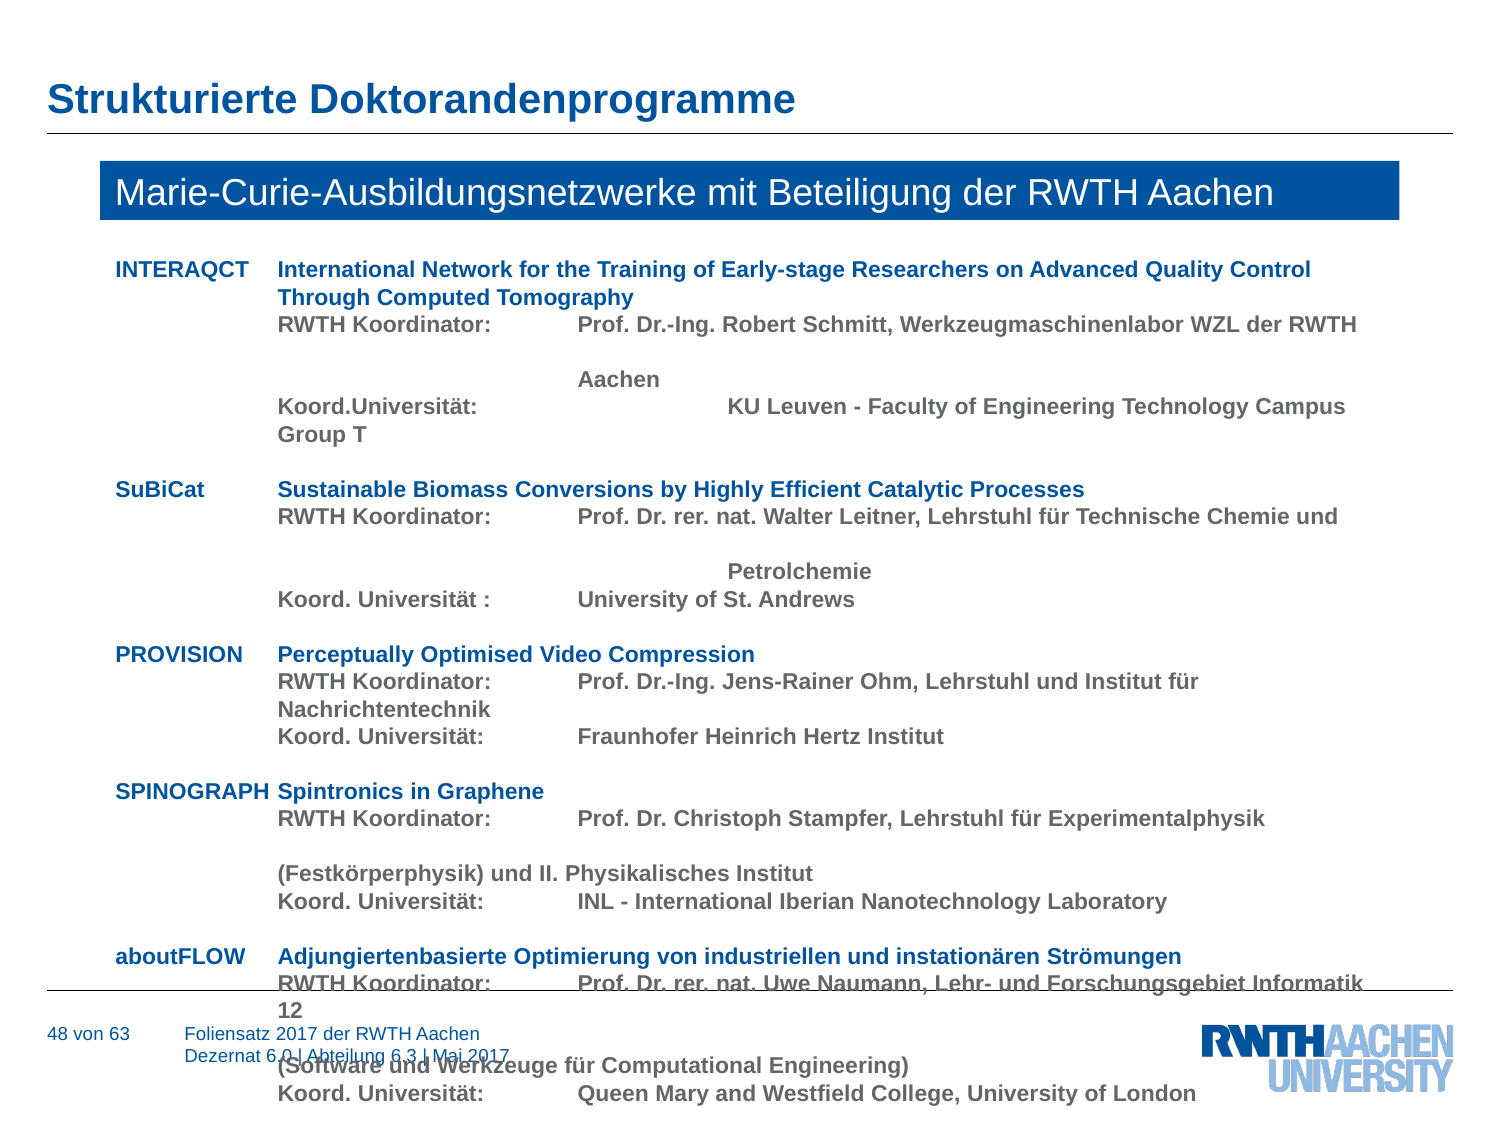

# Strukturierte Doktorandenprogramme
Marie-Curie-Ausbildungsnetzwerke mit Beteiligung der RWTH Aachen

INTERAQCT	International Network for the Training of Early-stage Researchers on Advanced Quality Control Through Computed Tomography
	RWTH Koordinator:	Prof. Dr.-Ing. Robert Schmitt, Werkzeugmaschinenlabor WZL der RWTH 									Aachen
	Koord.Universität: 		KU Leuven - Faculty of Engineering Technology Campus Group T

SuBiCat	Sustainable Biomass Conversions by Highly Efficient Catalytic Processes
	RWTH Koordinator:	Prof. Dr. rer. nat. Walter Leitner, Lehrstuhl für Technische Chemie und 										Petrolchemie
	Koord. Universität :	University of St. Andrews

PROVISION	Perceptually Optimised Video Compression
	RWTH Koordinator:	Prof. Dr.-Ing. Jens-Rainer Ohm, Lehrstuhl und Institut für Nachrichtentechnik
	Koord. Universität: 	Fraunhofer Heinrich Hertz Institut

SPINOGRAPH	Spintronics in Graphene
	RWTH Koordinator:	Prof. Dr. Christoph Stampfer, Lehrstuhl für Experimentalphysik
							(Festkörperphysik) und II. Physikalisches Institut
	Koord. Universität: 	INL - International Iberian Nanotechnology Laboratory

aboutFLOW	Adjungiertenbasierte Optimierung von industriellen und instationären Strömungen
	RWTH Koordinator:	Prof. Dr. rer. nat. Uwe Naumann, Lehr- und Forschungsgebiet Informatik 12
								(Software und Werkzeuge für Computational Engineering)
	Koord. Universität: 	Queen Mary and Westfield College, University of London
48 von 63